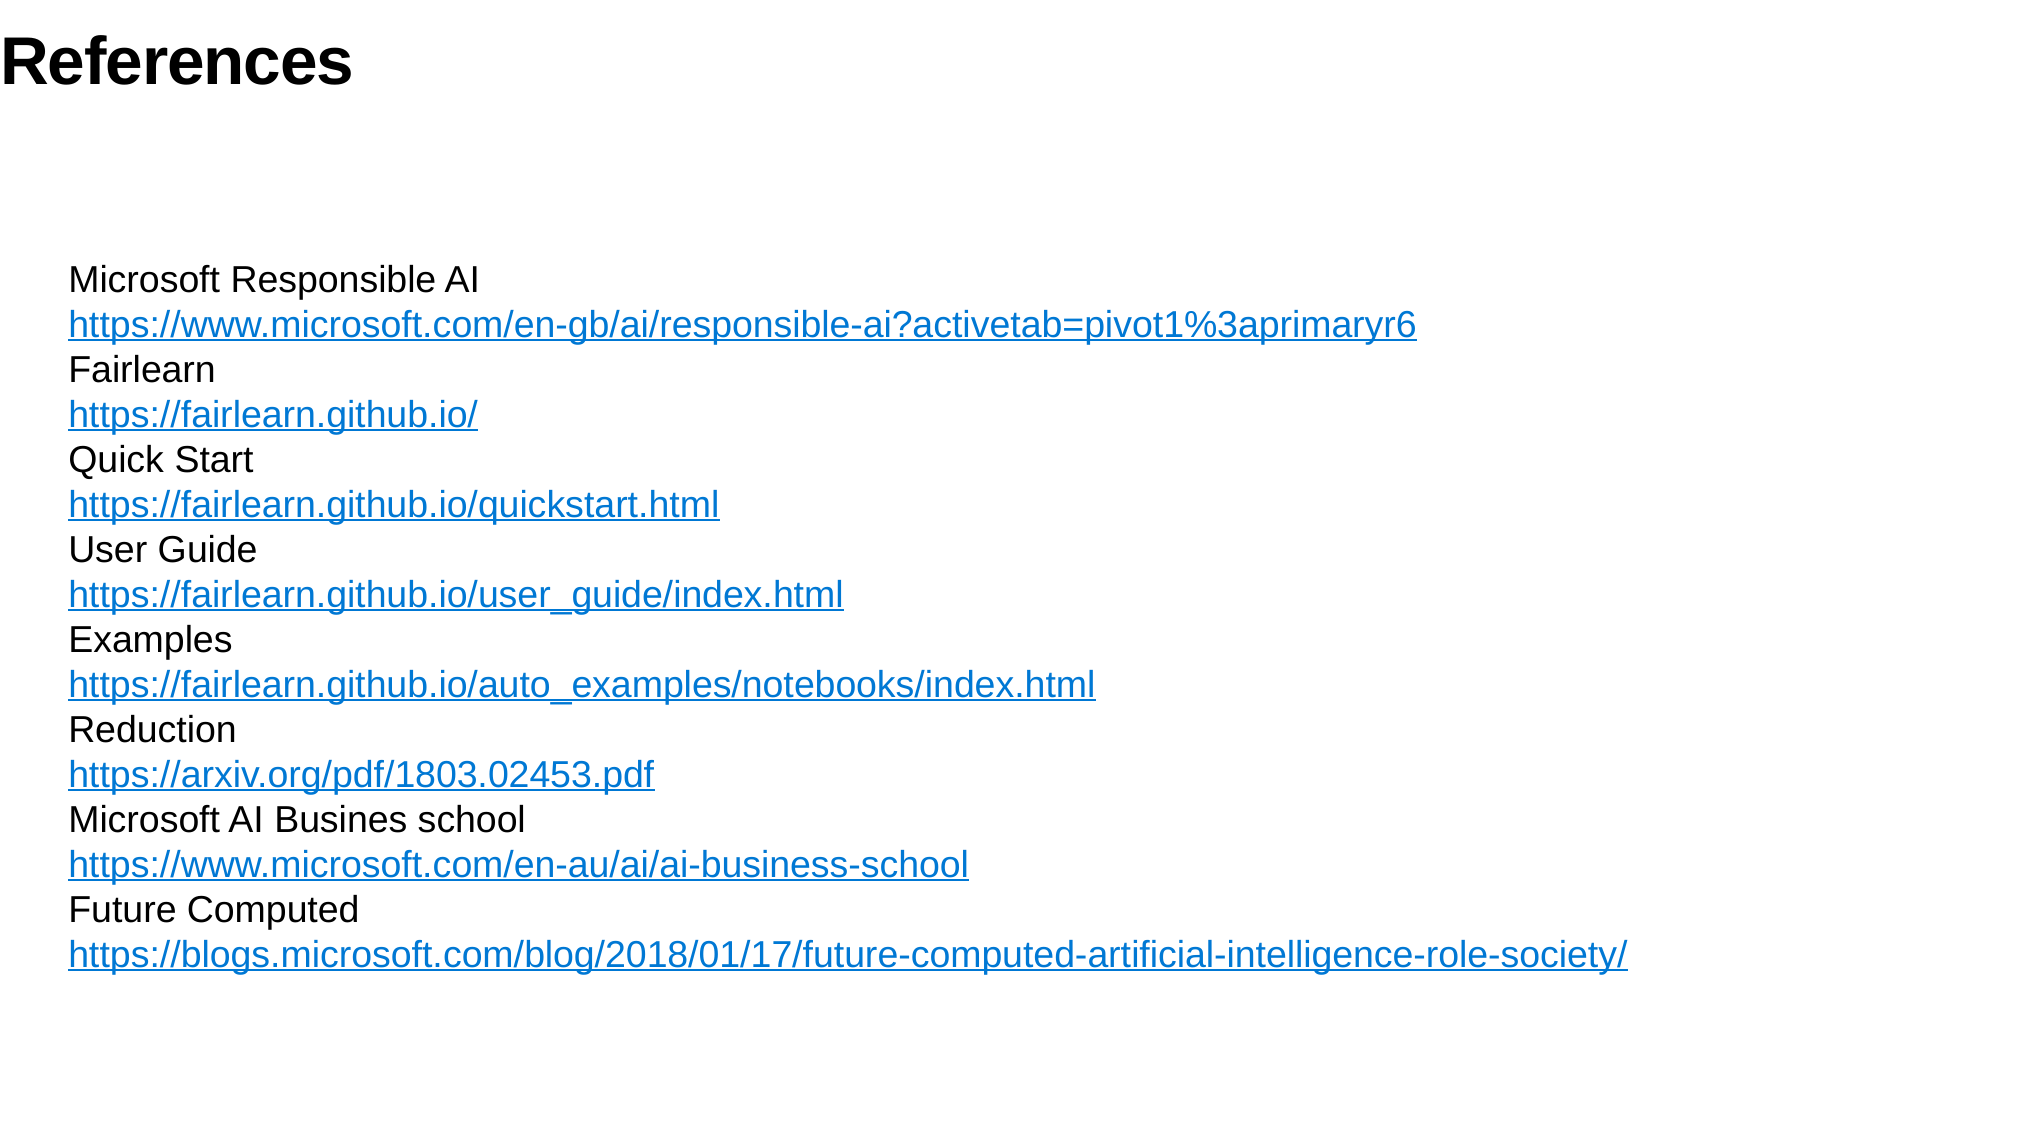

# References

Microsoft Responsible AI
https://www.microsoft.com/en-gb/ai/responsible-ai?activetab=pivot1%3aprimaryr6
Fairlearn
https://fairlearn.github.io/
Quick Start
https://fairlearn.github.io/quickstart.html
User Guide
https://fairlearn.github.io/user_guide/index.html
Examples
https://fairlearn.github.io/auto_examples/notebooks/index.html
Reduction
https://arxiv.org/pdf/1803.02453.pdf
Microsoft AI Busines school
https://www.microsoft.com/en-au/ai/ai-business-school
Future Computed
https://blogs.microsoft.com/blog/2018/01/17/future-computed-artificial-intelligence-role-society/